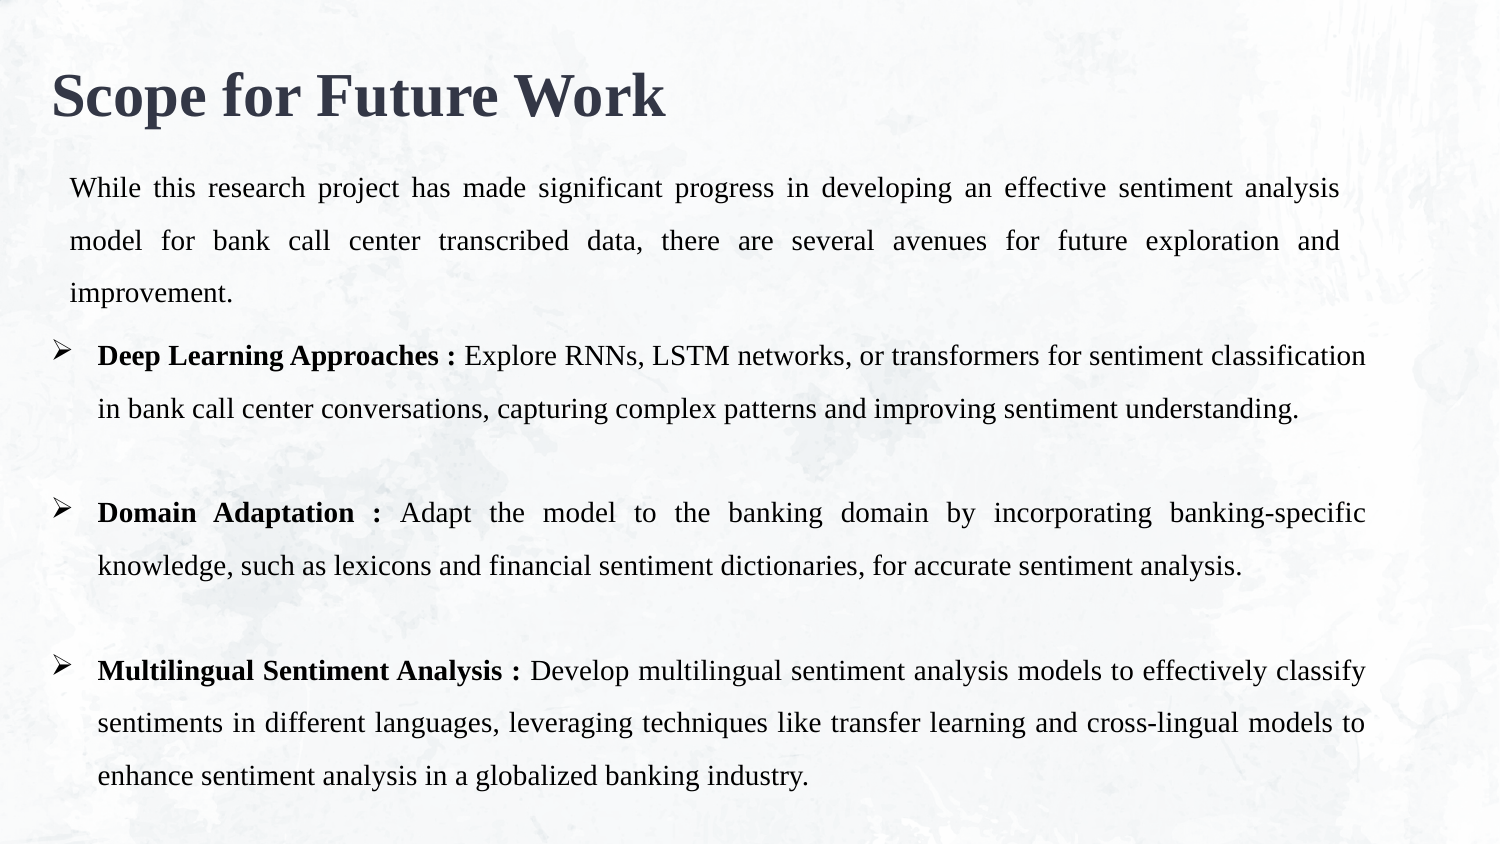

# Scope for Future Work
While this research project has made significant progress in developing an effective sentiment analysis model for bank call center transcribed data, there are several avenues for future exploration and improvement.
Deep Learning Approaches : Explore RNNs, LSTM networks, or transformers for sentiment classification in bank call center conversations, capturing complex patterns and improving sentiment understanding.

Domain Adaptation : Adapt the model to the banking domain by incorporating banking-specific knowledge, such as lexicons and financial sentiment dictionaries, for accurate sentiment analysis.

Multilingual Sentiment Analysis : Develop multilingual sentiment analysis models to effectively classify sentiments in different languages, leveraging techniques like transfer learning and cross-lingual models to enhance sentiment analysis in a globalized banking industry.